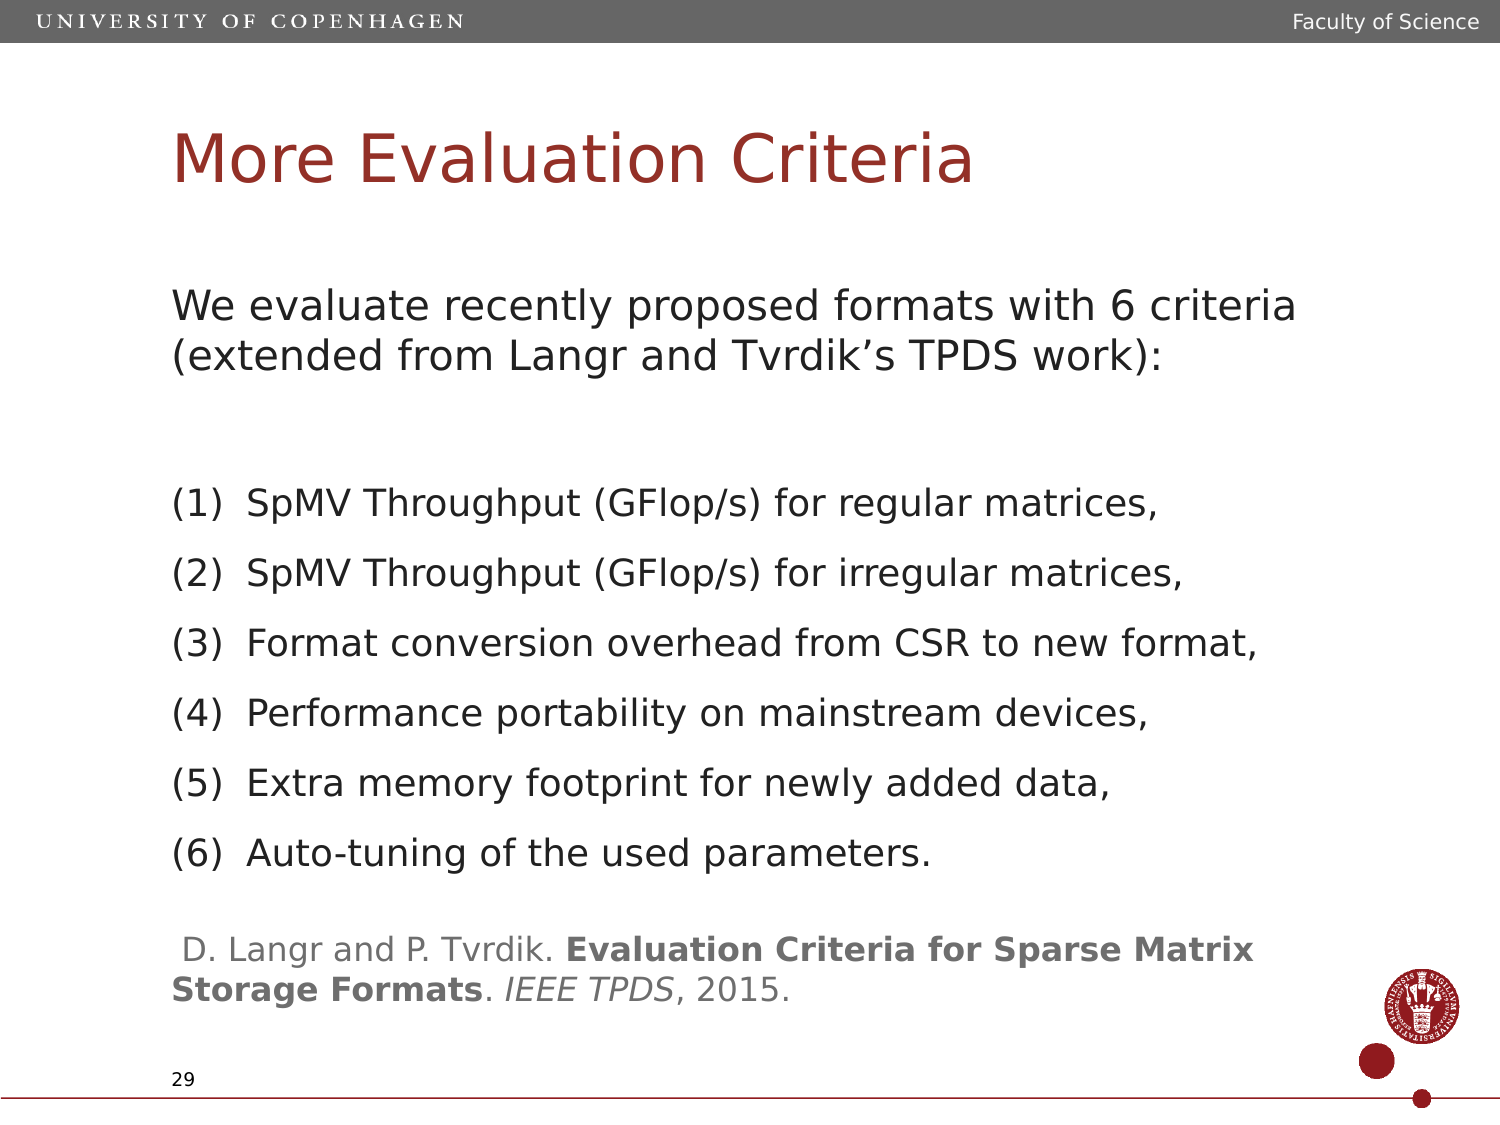

Faculty of Science
More Evaluation Criteria
We evaluate recently proposed formats with 6 criteria (extended from Langr and Tvrdik’s TPDS work):

SpMV Throughput (GFlop/s) for regular matrices,
SpMV Throughput (GFlop/s) for irregular matrices,
Format conversion overhead from CSR to new format,
Performance portability on mainstream devices,
Extra memory footprint for newly added data,
Auto-tuning of the used parameters.
 D. Langr and P. Tvrdik. Evaluation Criteria for Sparse Matrix Storage Formats. IEEE TPDS, 2015.

29